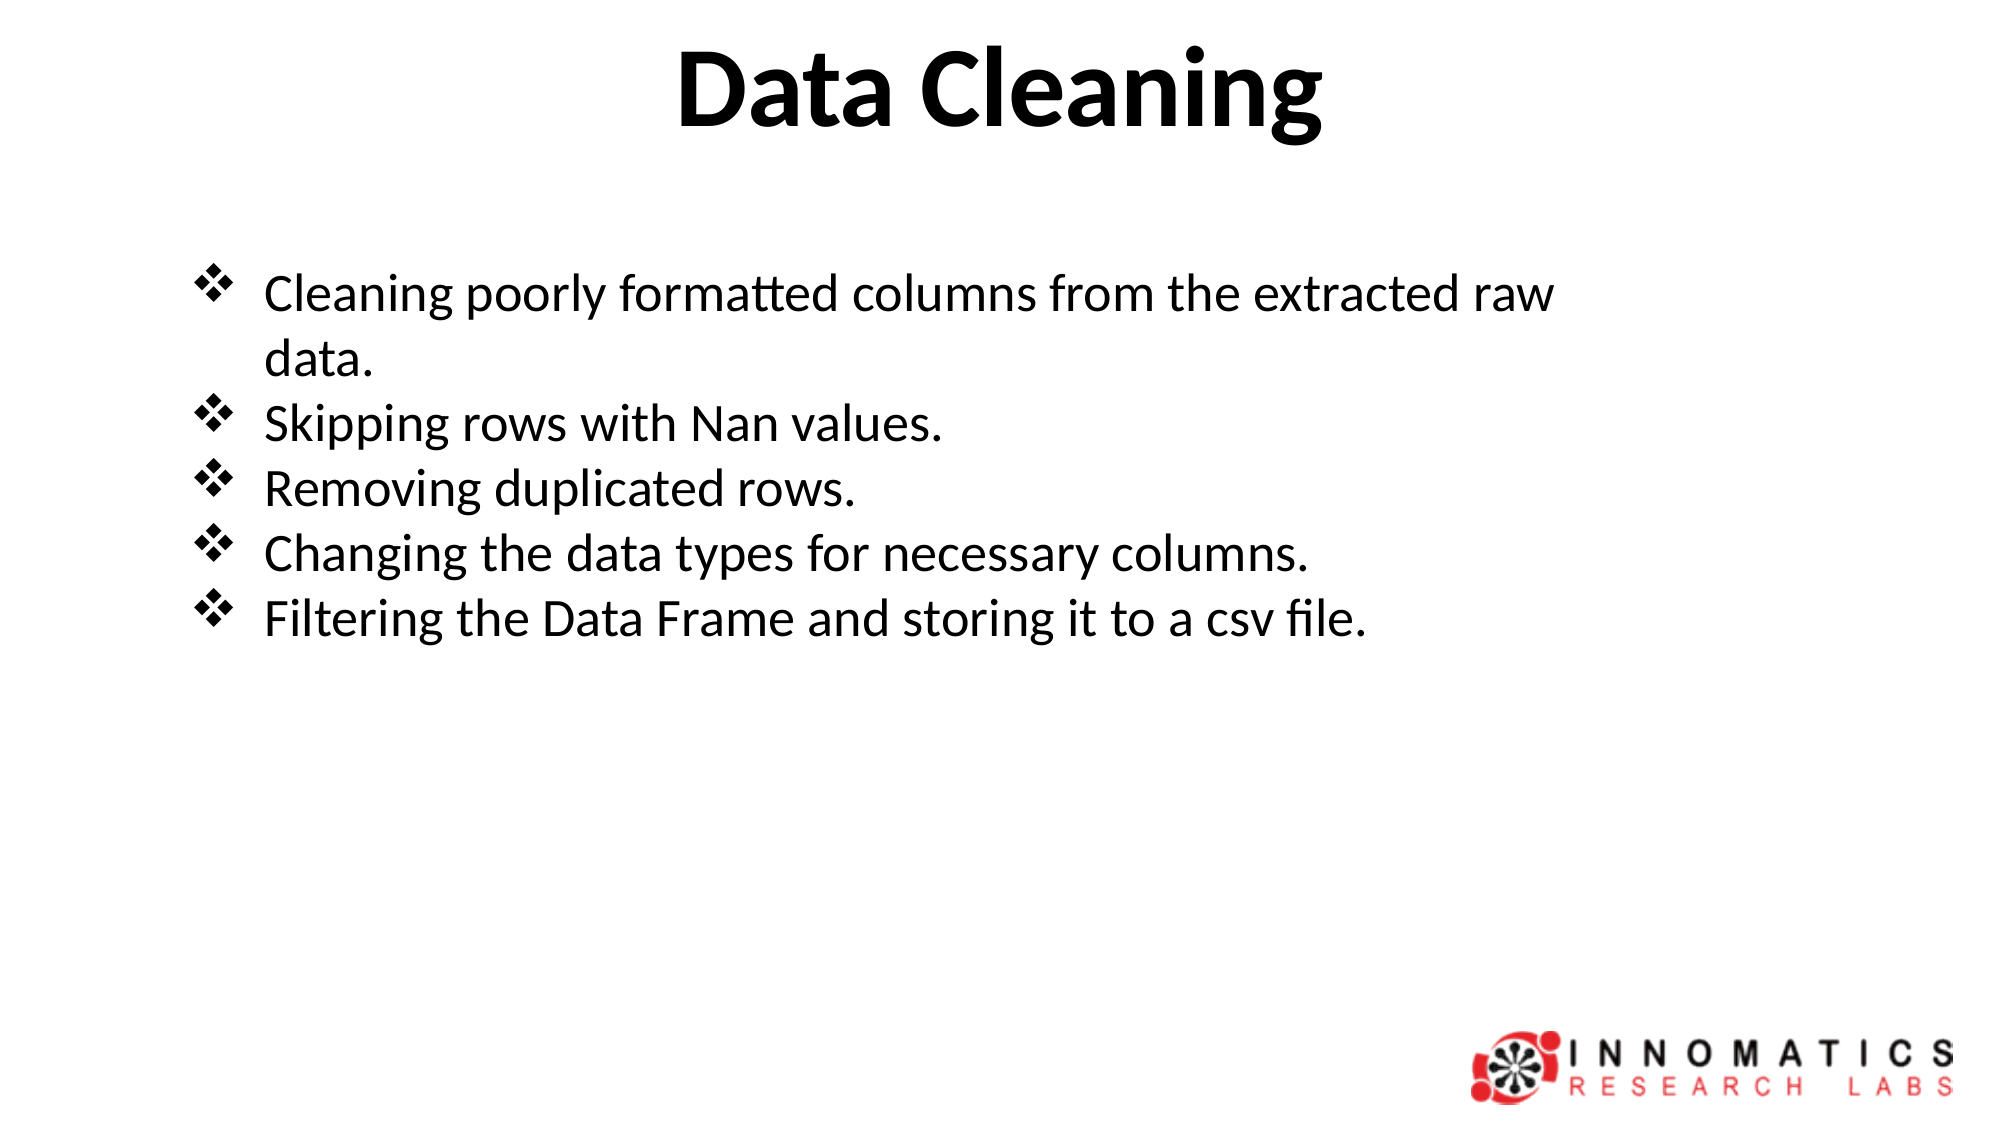

# Data Cleaning
Cleaning poorly formatted columns from the extracted raw data.
Skipping rows with Nan values.
Removing duplicated rows.
Changing the data types for necessary columns.
Filtering the Data Frame and storing it to a csv file.